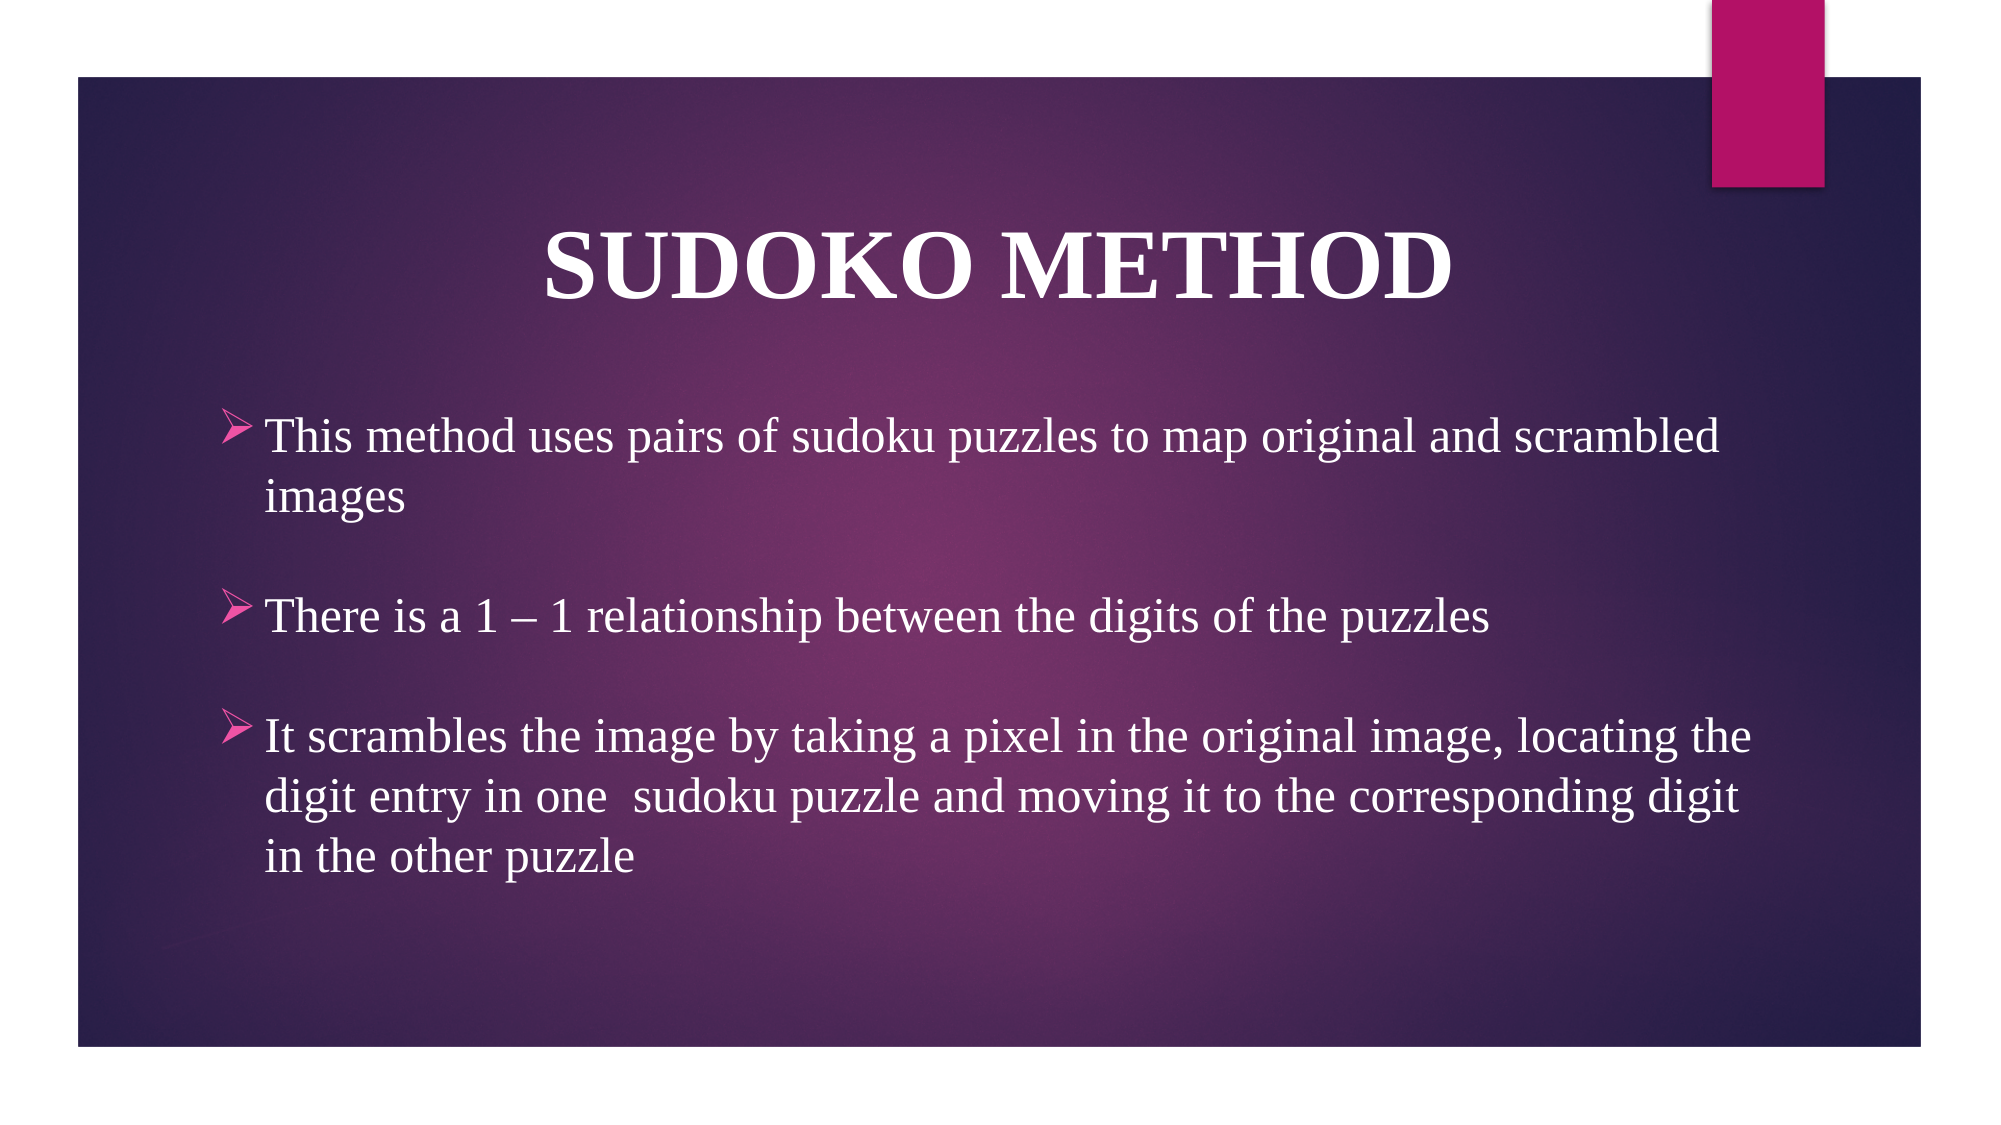

SUDOKO METHOD

This method uses pairs of sudoku puzzles to map original and scrambled images

There is a 1 – 1 relationship between the digits of the puzzles

It scrambles the image by taking a pixel in the original image, locating the digit entry in one  sudoku puzzle and moving it to the corresponding digit in the other puzzle